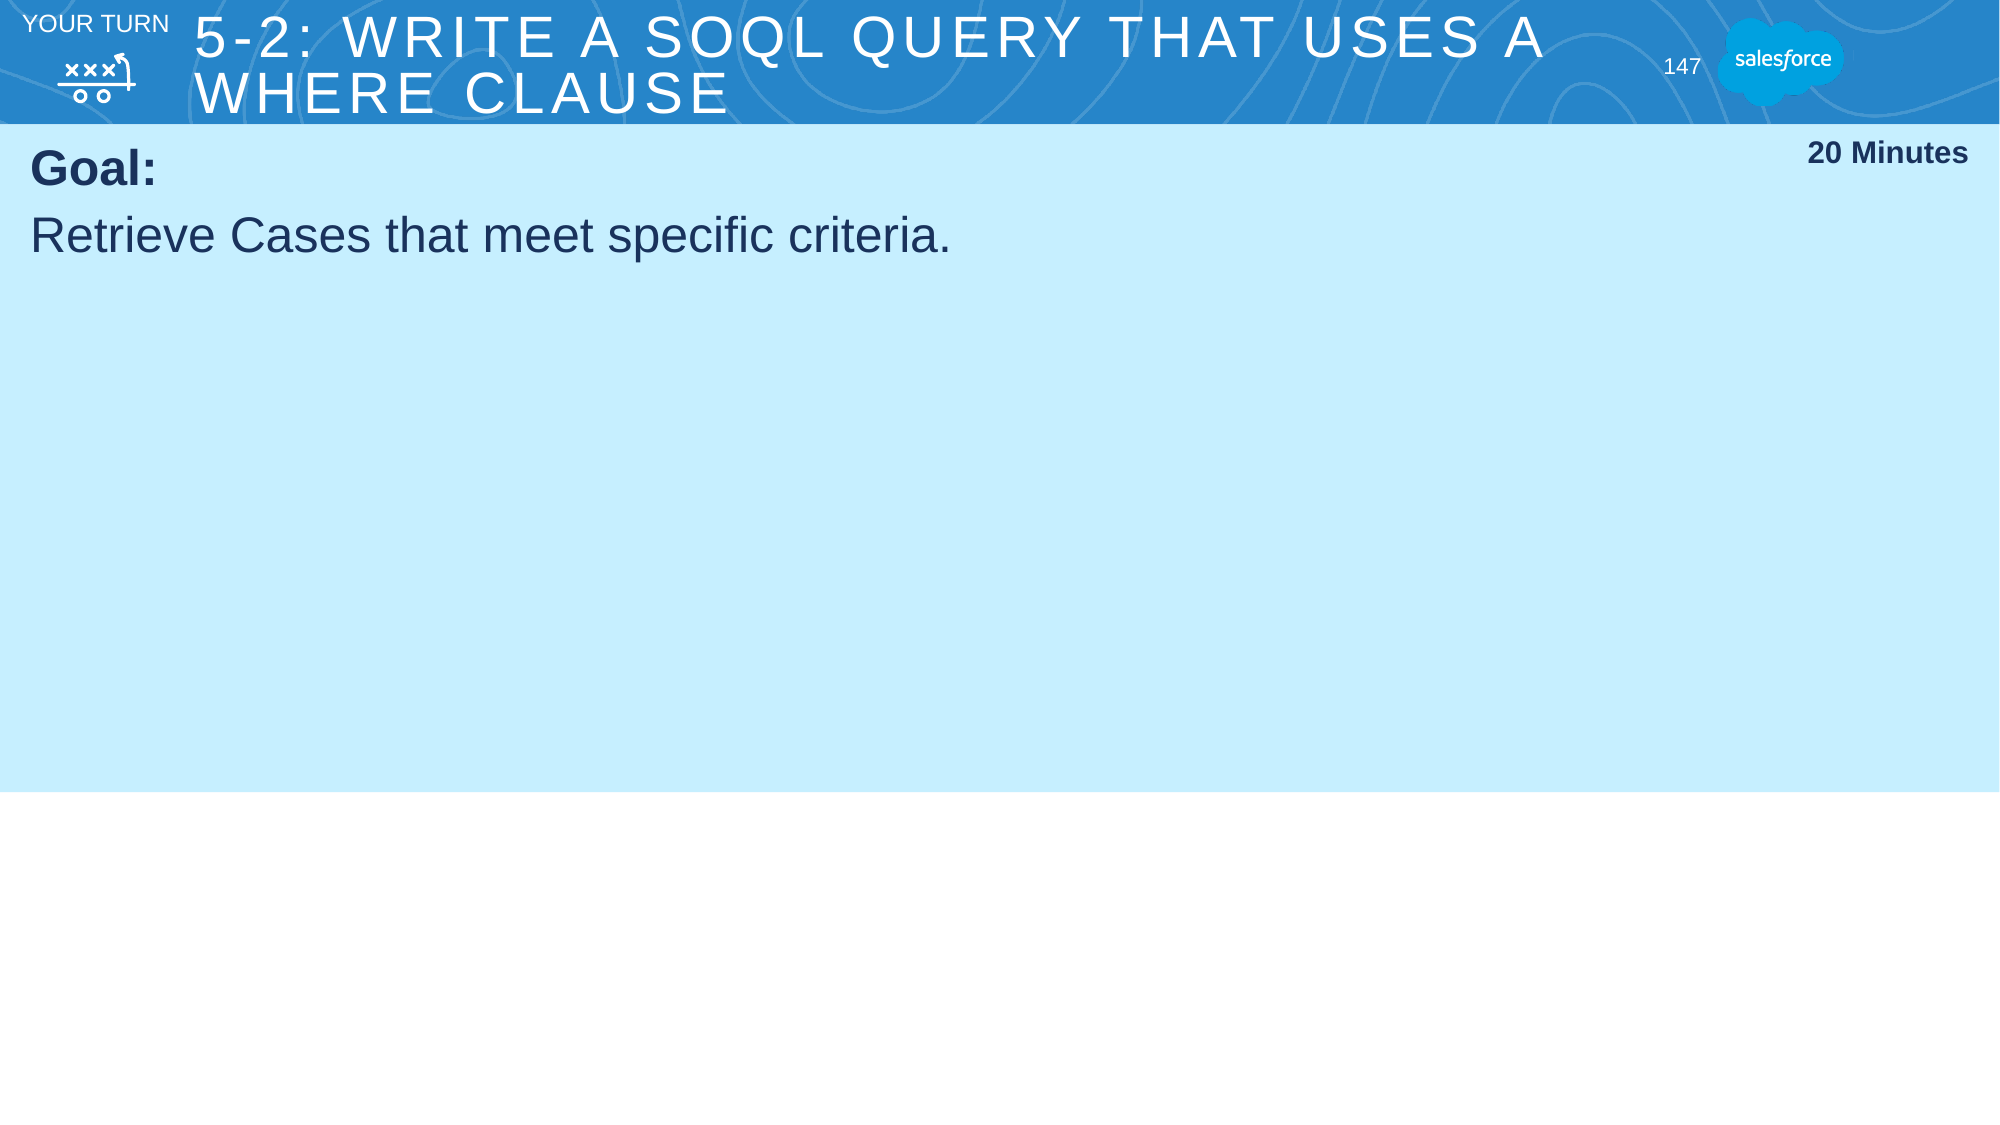

# 5-2: Write a SOQL Query that Uses a WHERE Clause
Your turn
147
Goal:
Retrieve Cases that meet specific criteria.
20 Minutes
Tasks:
Run a query in the Query Editor in the Developer Console to retrieve all closed Cases.
Retrieve all Cases that do not have a specified type.
Retrieve all high-priority Cases that involve particular products.
Retrieve all Cases with a subject containing the word “printer.”